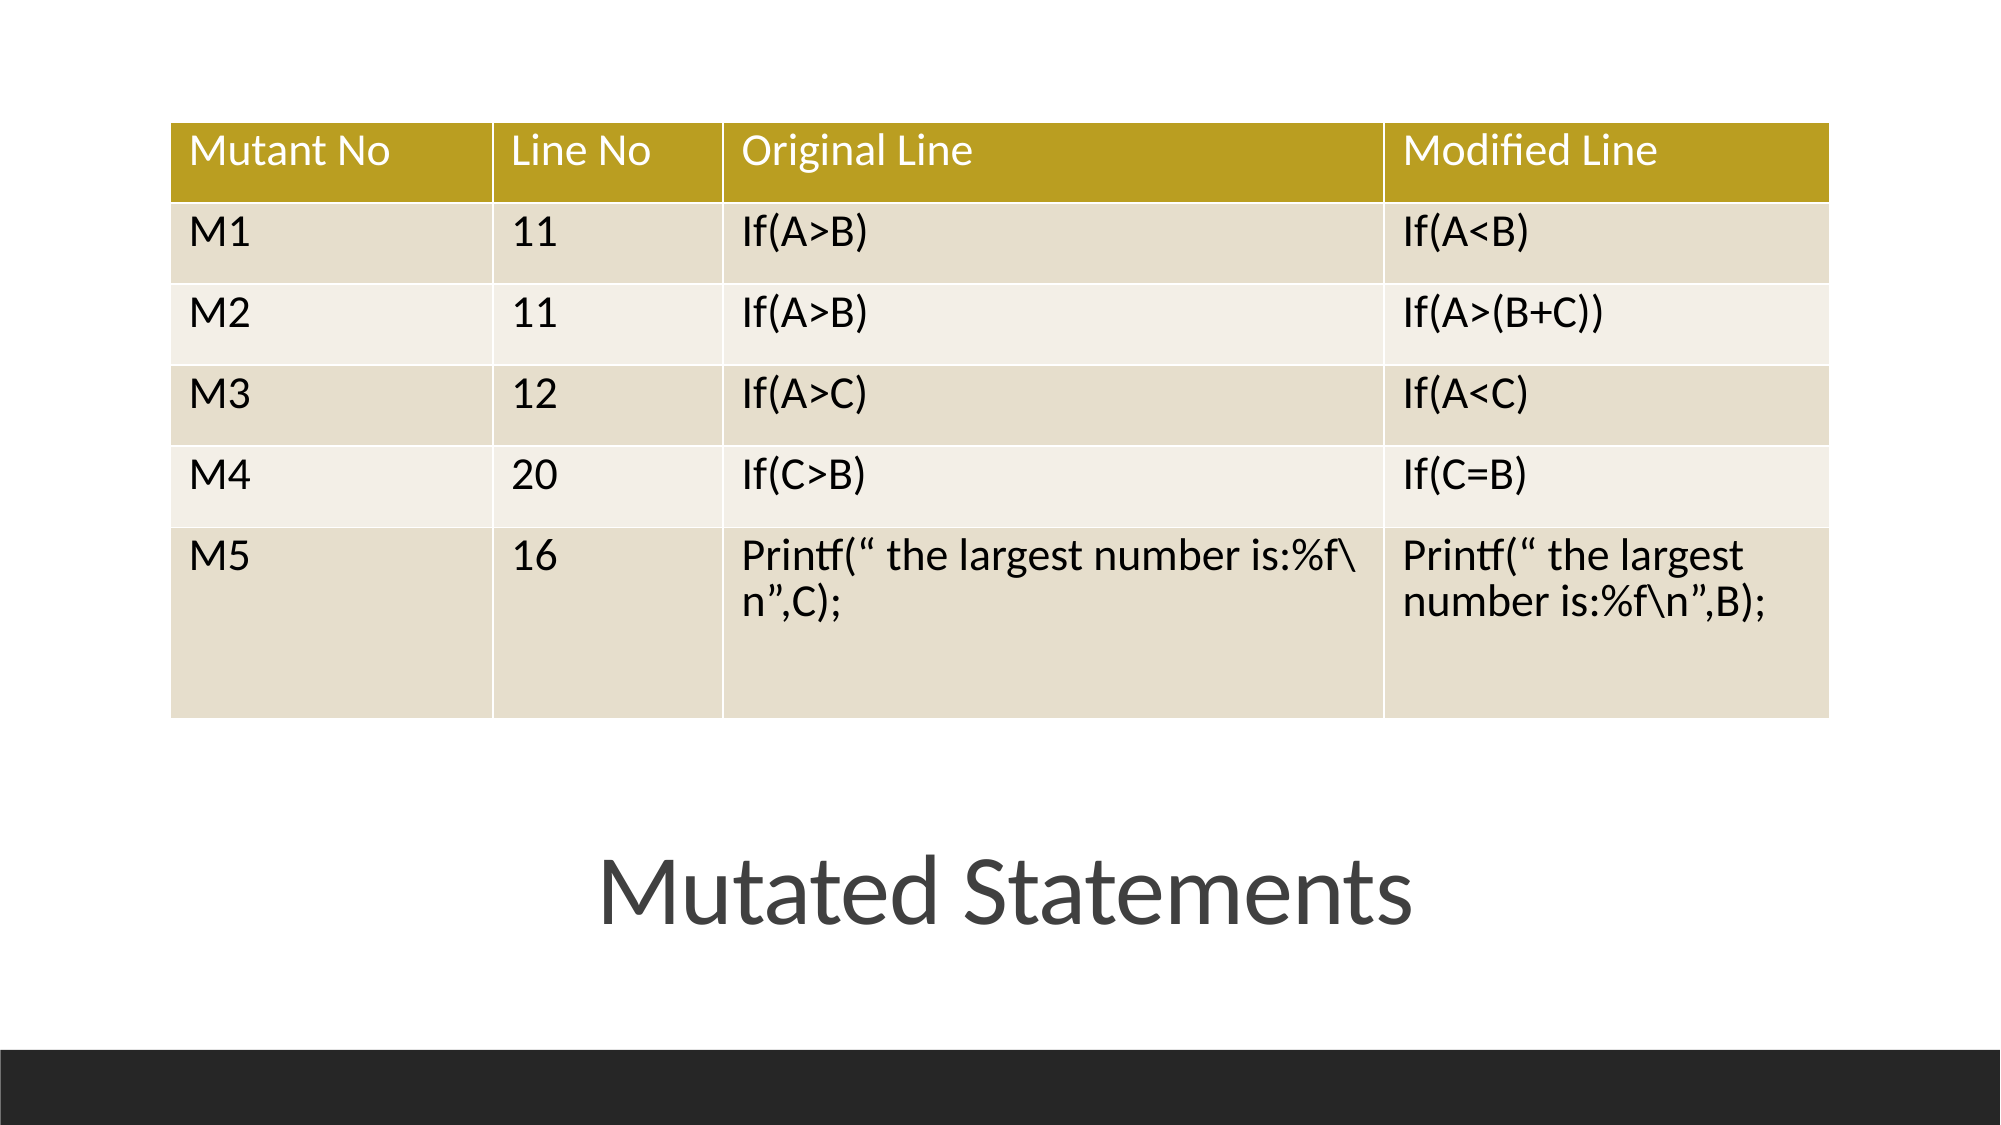

| Mutant No | Line No | Original Line | Modified Line |
| --- | --- | --- | --- |
| M1 | 11 | If(A>B) | If(A<B) |
| M2 | 11 | If(A>B) | If(A>(B+C)) |
| M3 | 12 | If(A>C) | If(A<C) |
| M4 | 20 | If(C>B) | If(C=B) |
| M5 | 16 | Printf(“ the largest number is:%f\n”,C); | Printf(“ the largest number is:%f\n”,B); |
# Mutated Statements